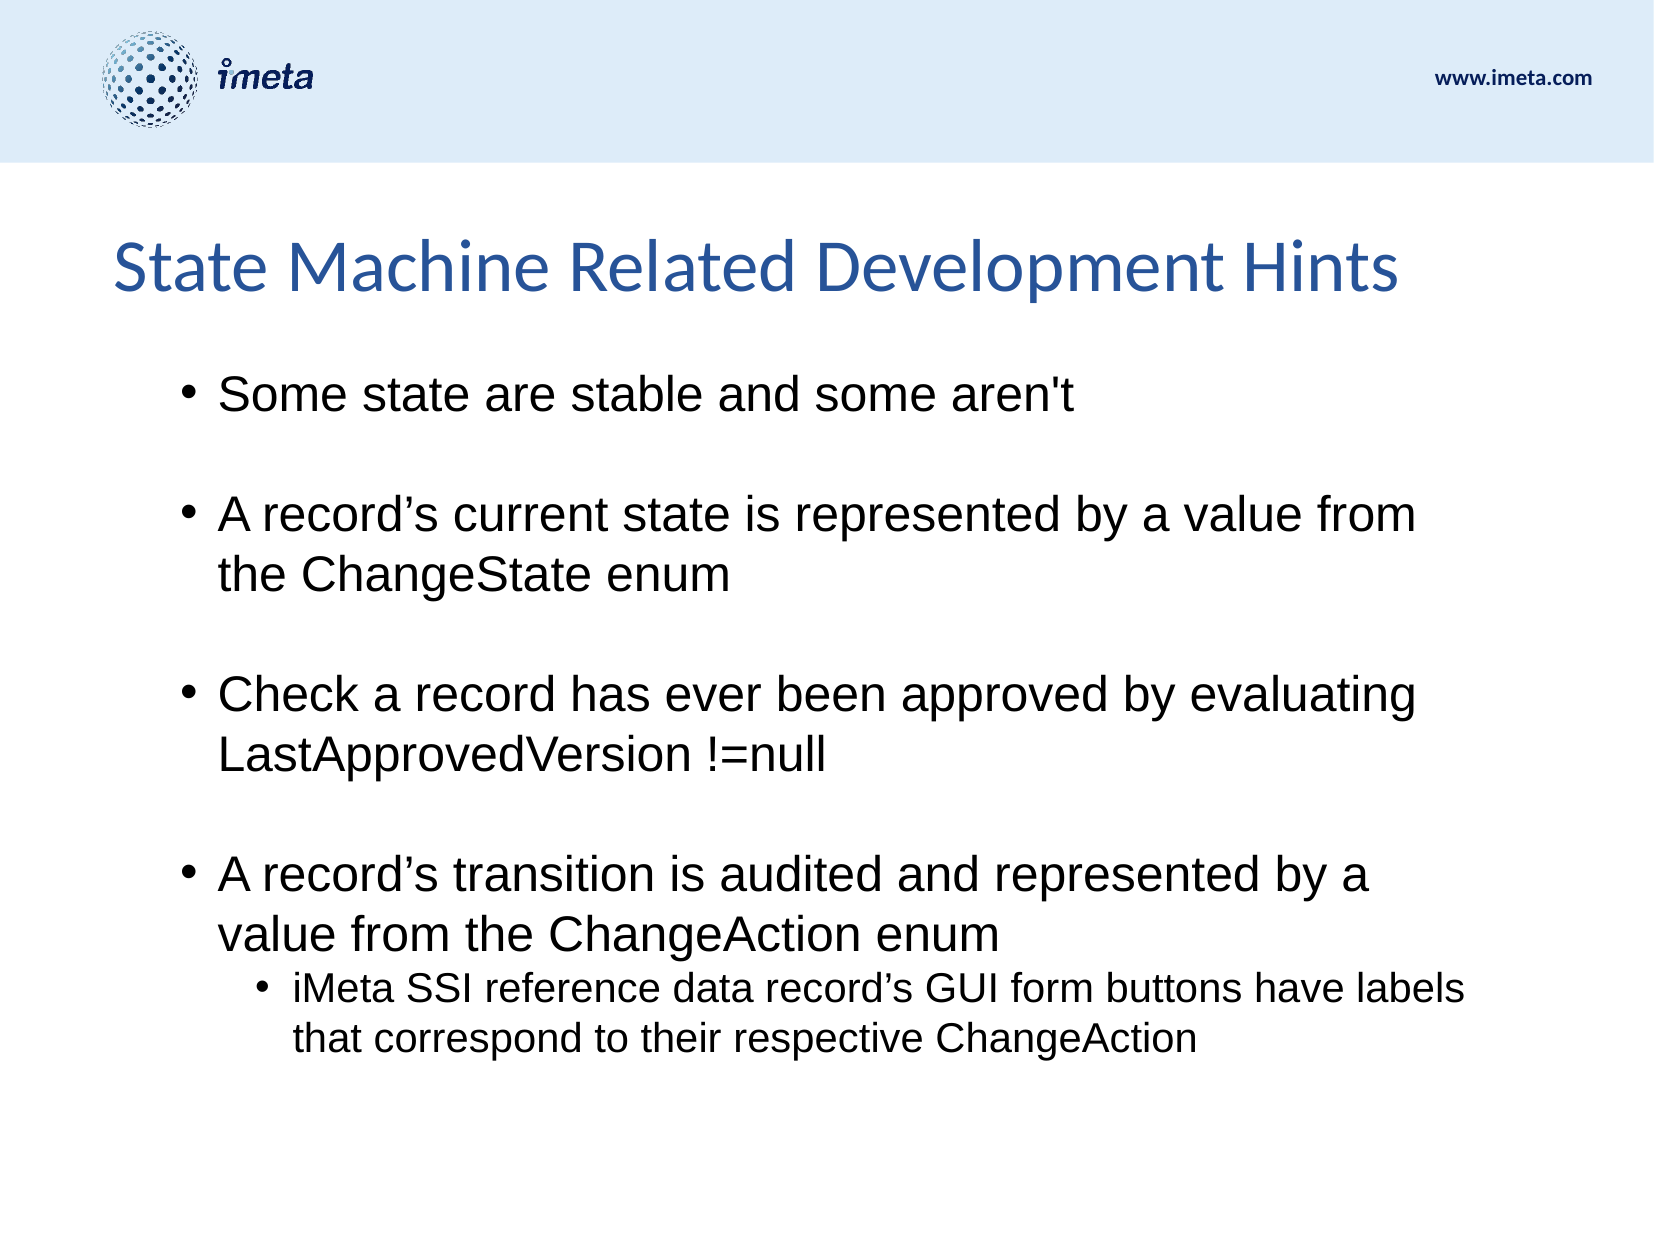

# State Machine Related Development Hints
Some state are stable and some aren't

A record’s current state is represented by a value from the ChangeState enum

Check a record has ever been approved by evaluating LastApprovedVersion !=null

A record’s transition is audited and represented by a value from the ChangeAction enum
iMeta SSI reference data record’s GUI form buttons have labels that correspond to their respective ChangeAction